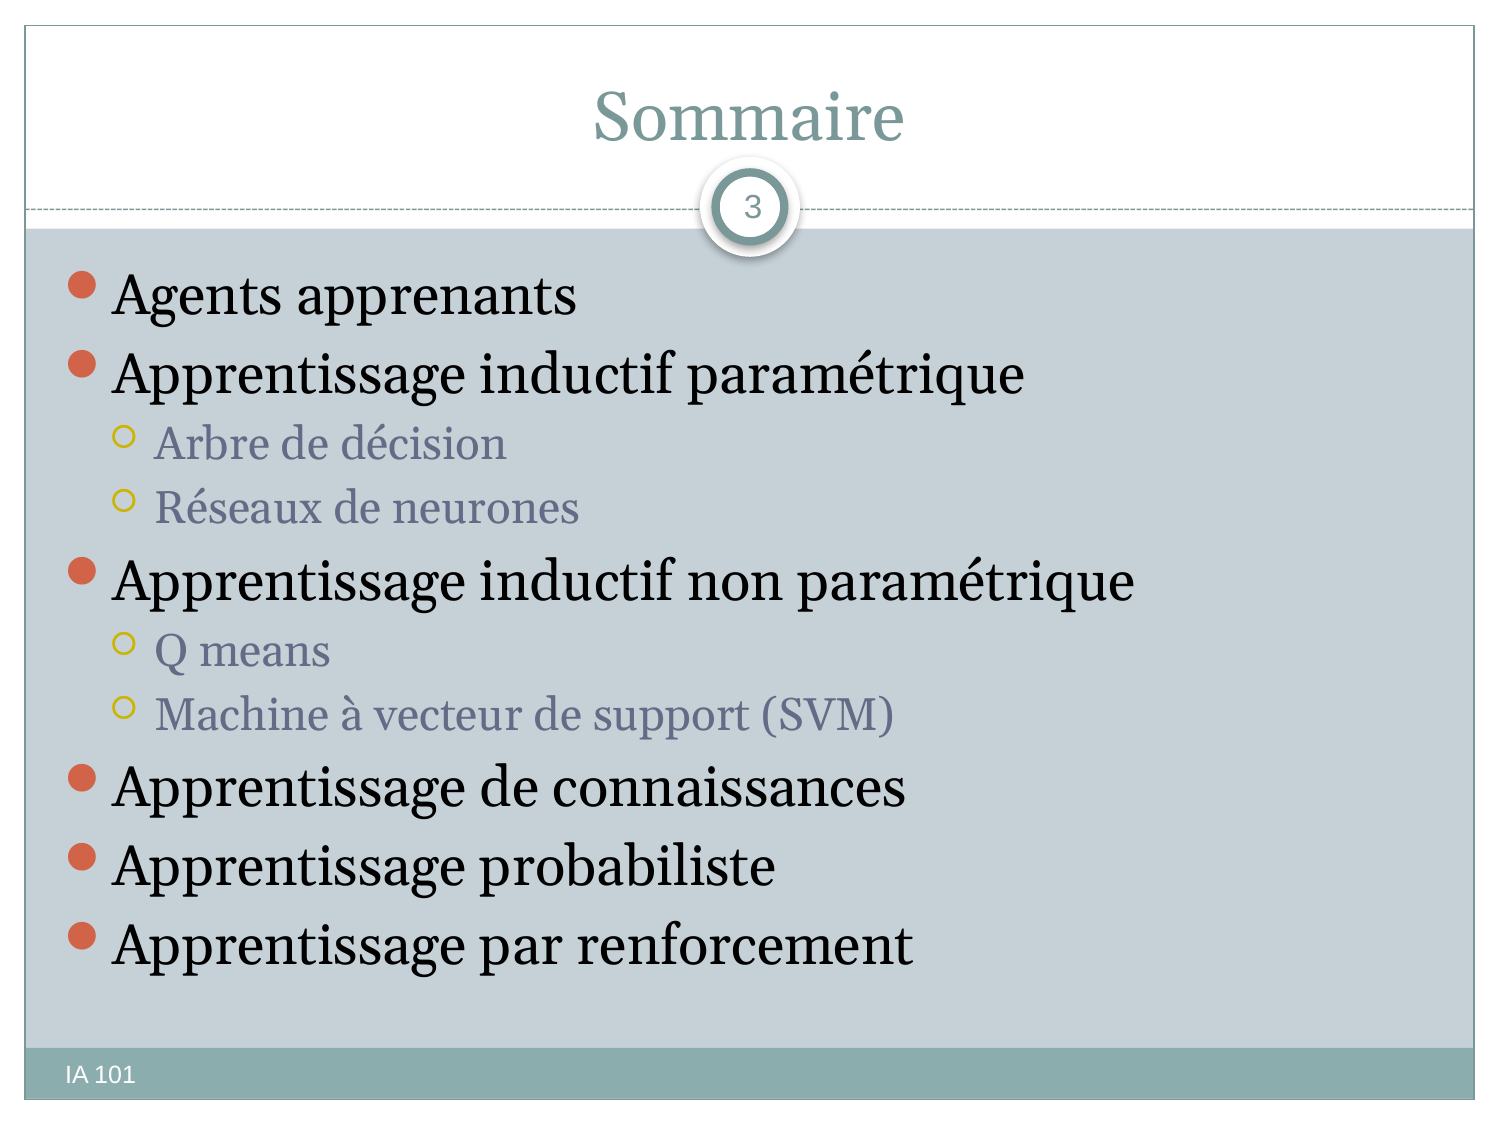

# Sommaire
3
Agents apprenants
Apprentissage inductif paramétrique
Arbre de décision
Réseaux de neurones
Apprentissage inductif non paramétrique
Q means
Machine à vecteur de support (SVM)
Apprentissage de connaissances
Apprentissage probabiliste
Apprentissage par renforcement
IA 101